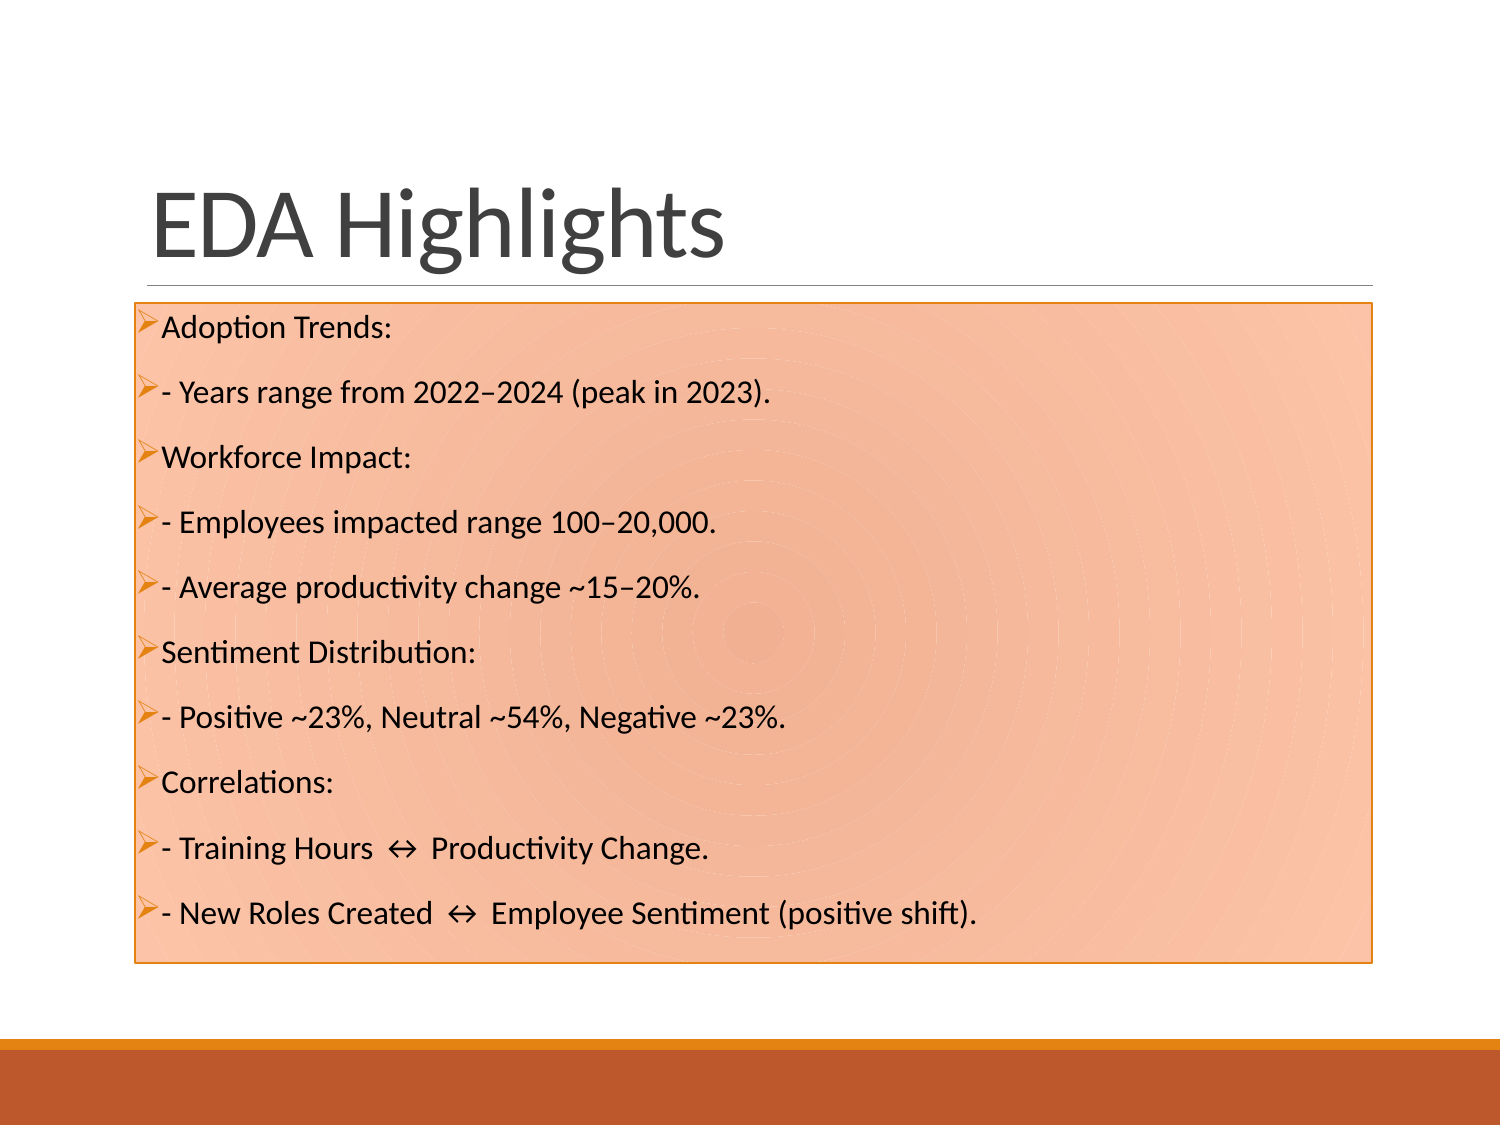

# EDA Highlights
Adoption Trends:
- Years range from 2022–2024 (peak in 2023).
Workforce Impact:
- Employees impacted range 100–20,000.
- Average productivity change ~15–20%.
Sentiment Distribution:
- Positive ~23%, Neutral ~54%, Negative ~23%.
Correlations:
- Training Hours ↔ Productivity Change.
- New Roles Created ↔ Employee Sentiment (positive shift).